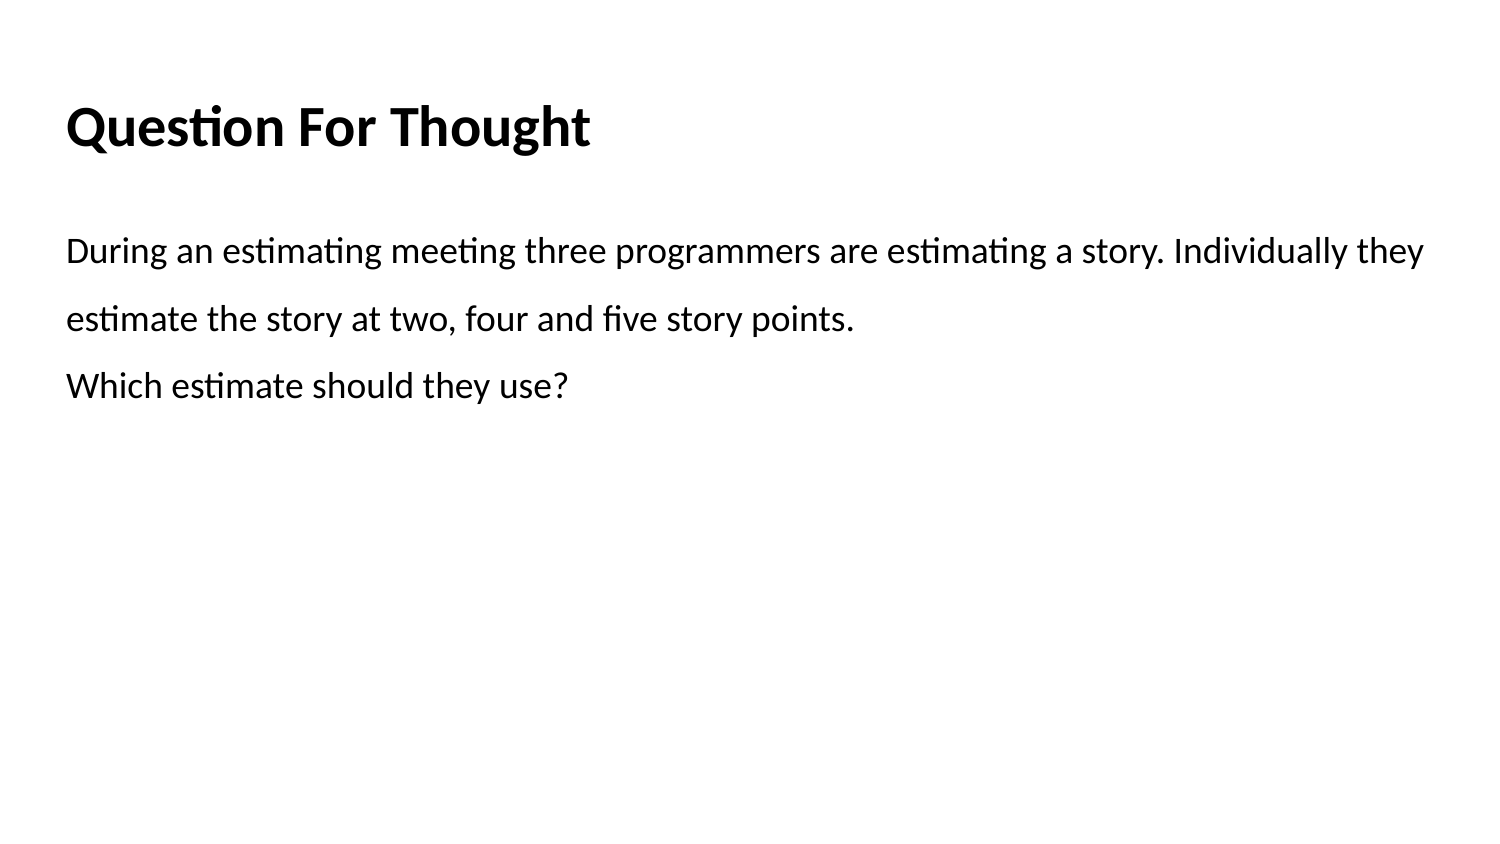

# Question For Thought
During an estimating meeting three programmers are estimating a story. Individually they estimate the story at two, four and five story points.
Which estimate should they use?